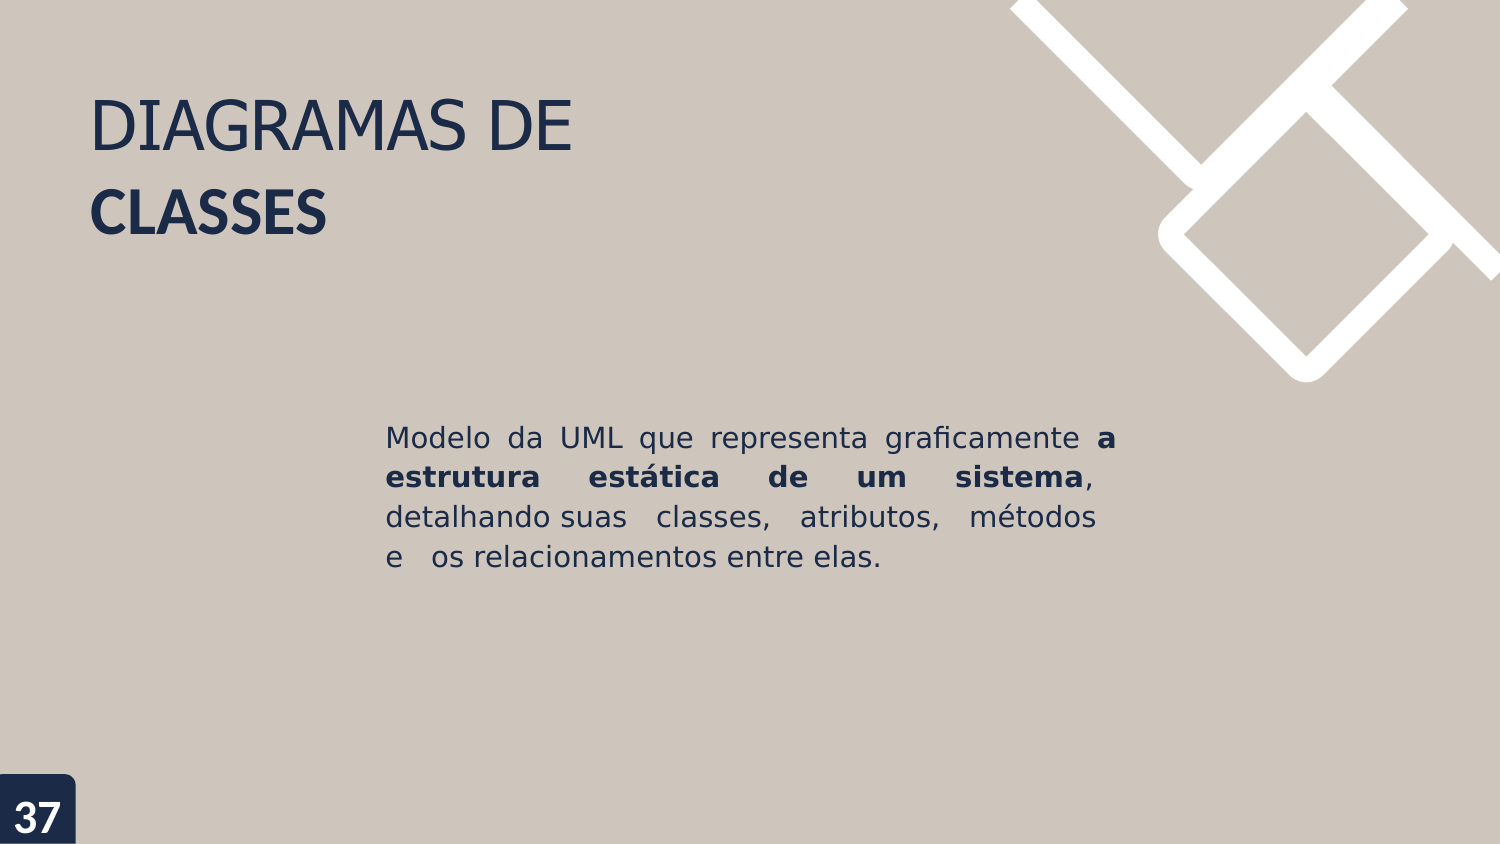

# DIAGRAMAS DE
CLASSES
Modelo da UML que representa graficamente a estrutura  estática  de  um  sistema,  detalhando suas   classes,   atributos,   métodos   e   os relacionamentos entre elas.
37